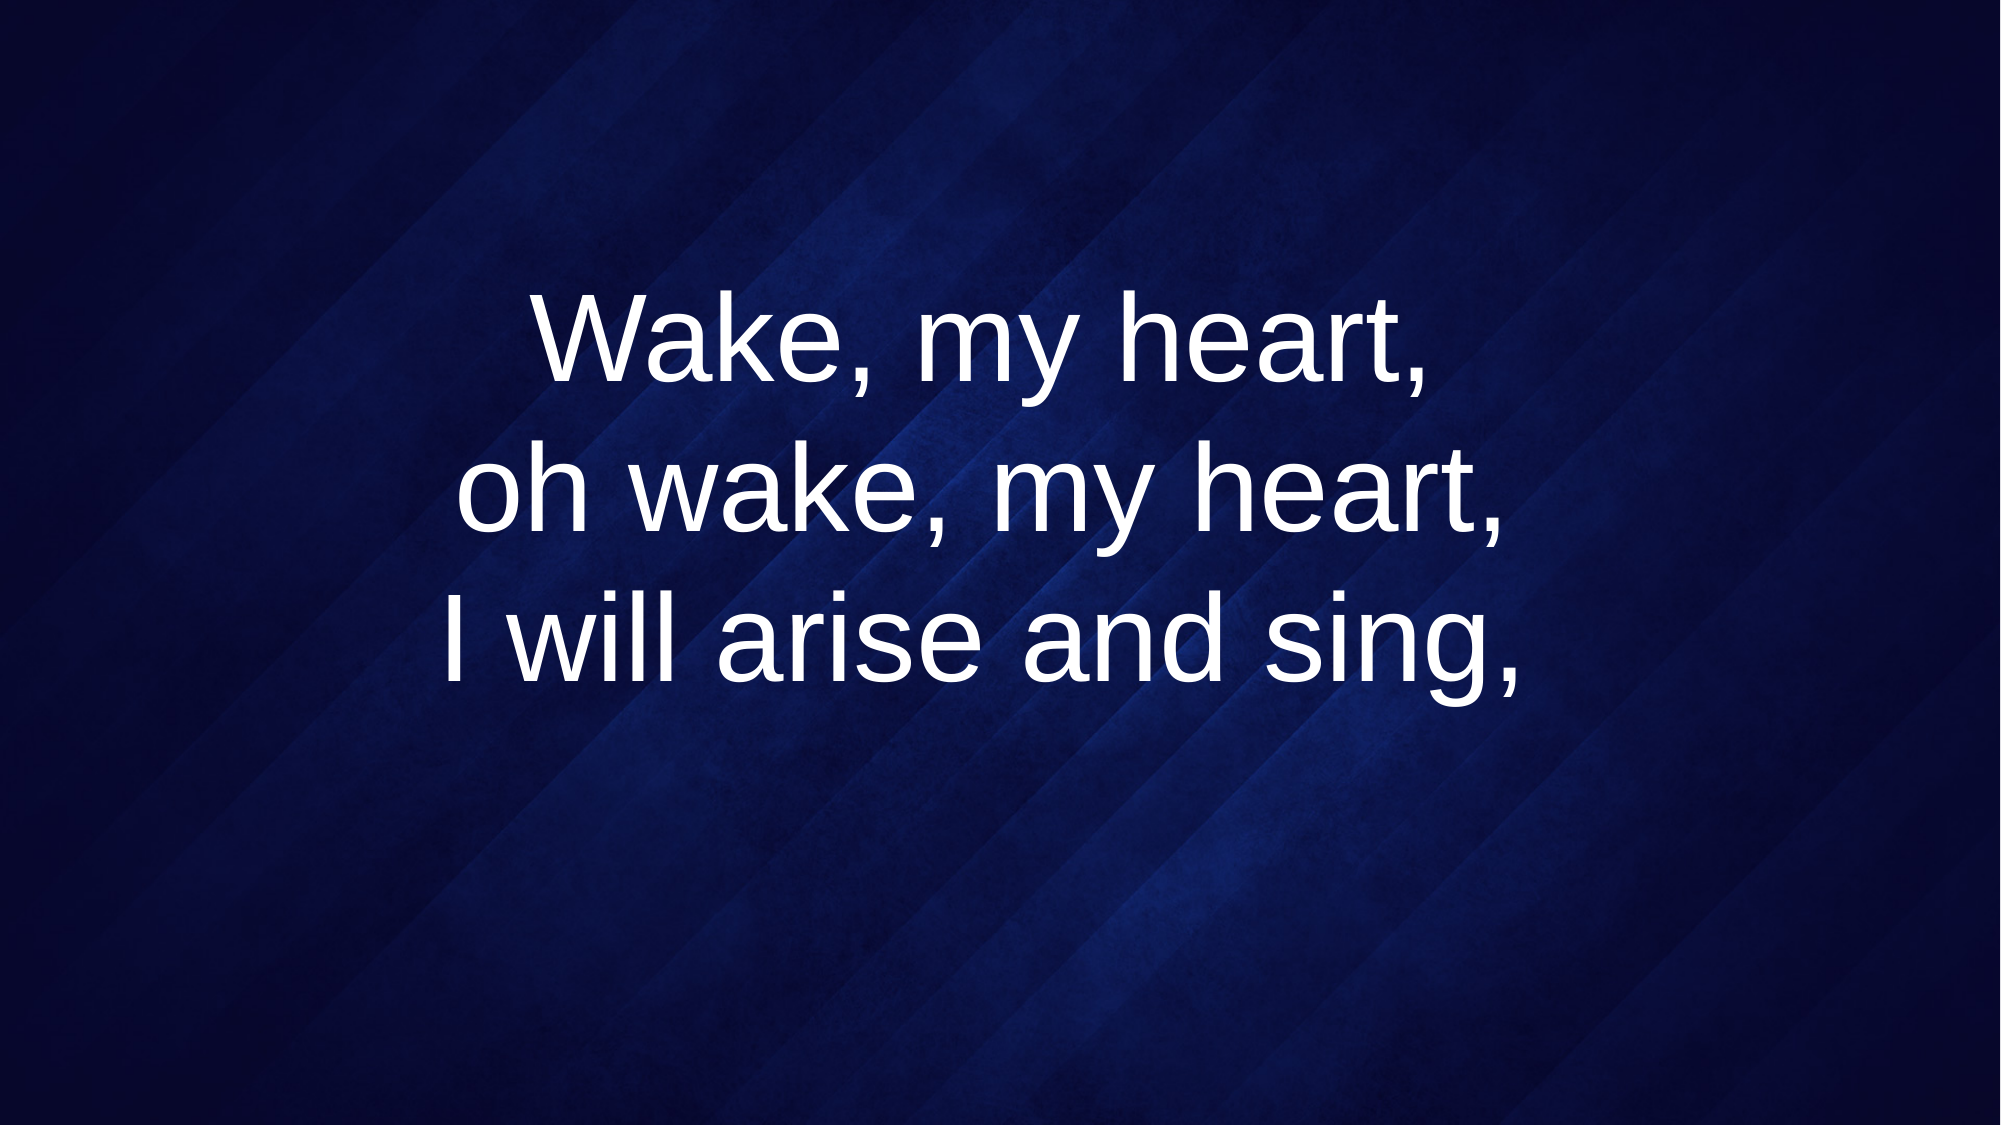

# Wake, my heart, oh wake, my heart, I will arise and sing,